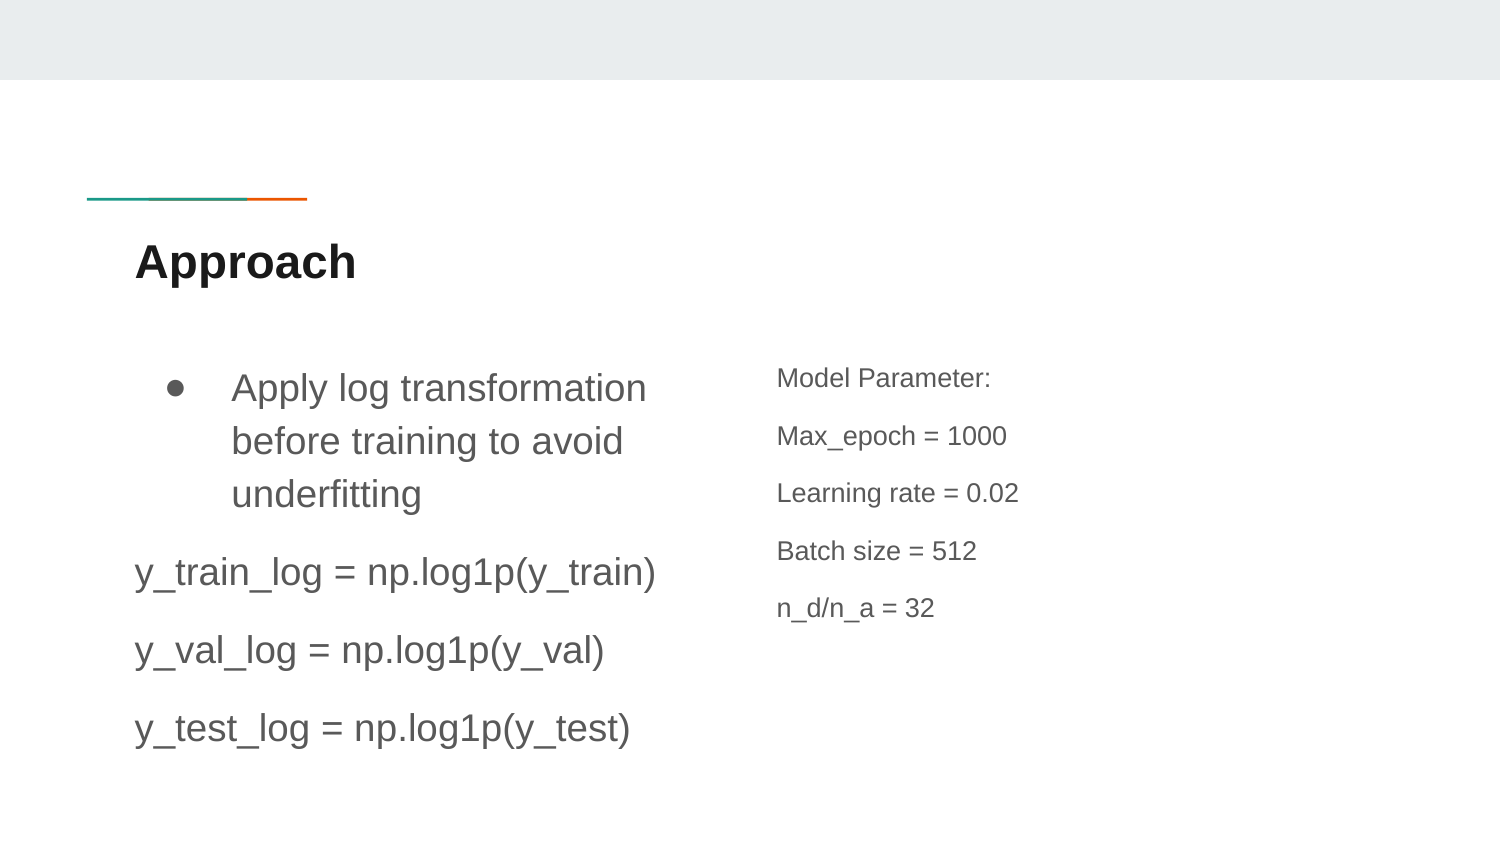

# Approach
Apply log transformation before training to avoid underfitting
y_train_log = np.log1p(y_train)
y_val_log = np.log1p(y_val)
y_test_log = np.log1p(y_test)

Model Parameter:
Max_epoch = 1000
Learning rate = 0.02
Batch size = 512
n_d/n_a = 32